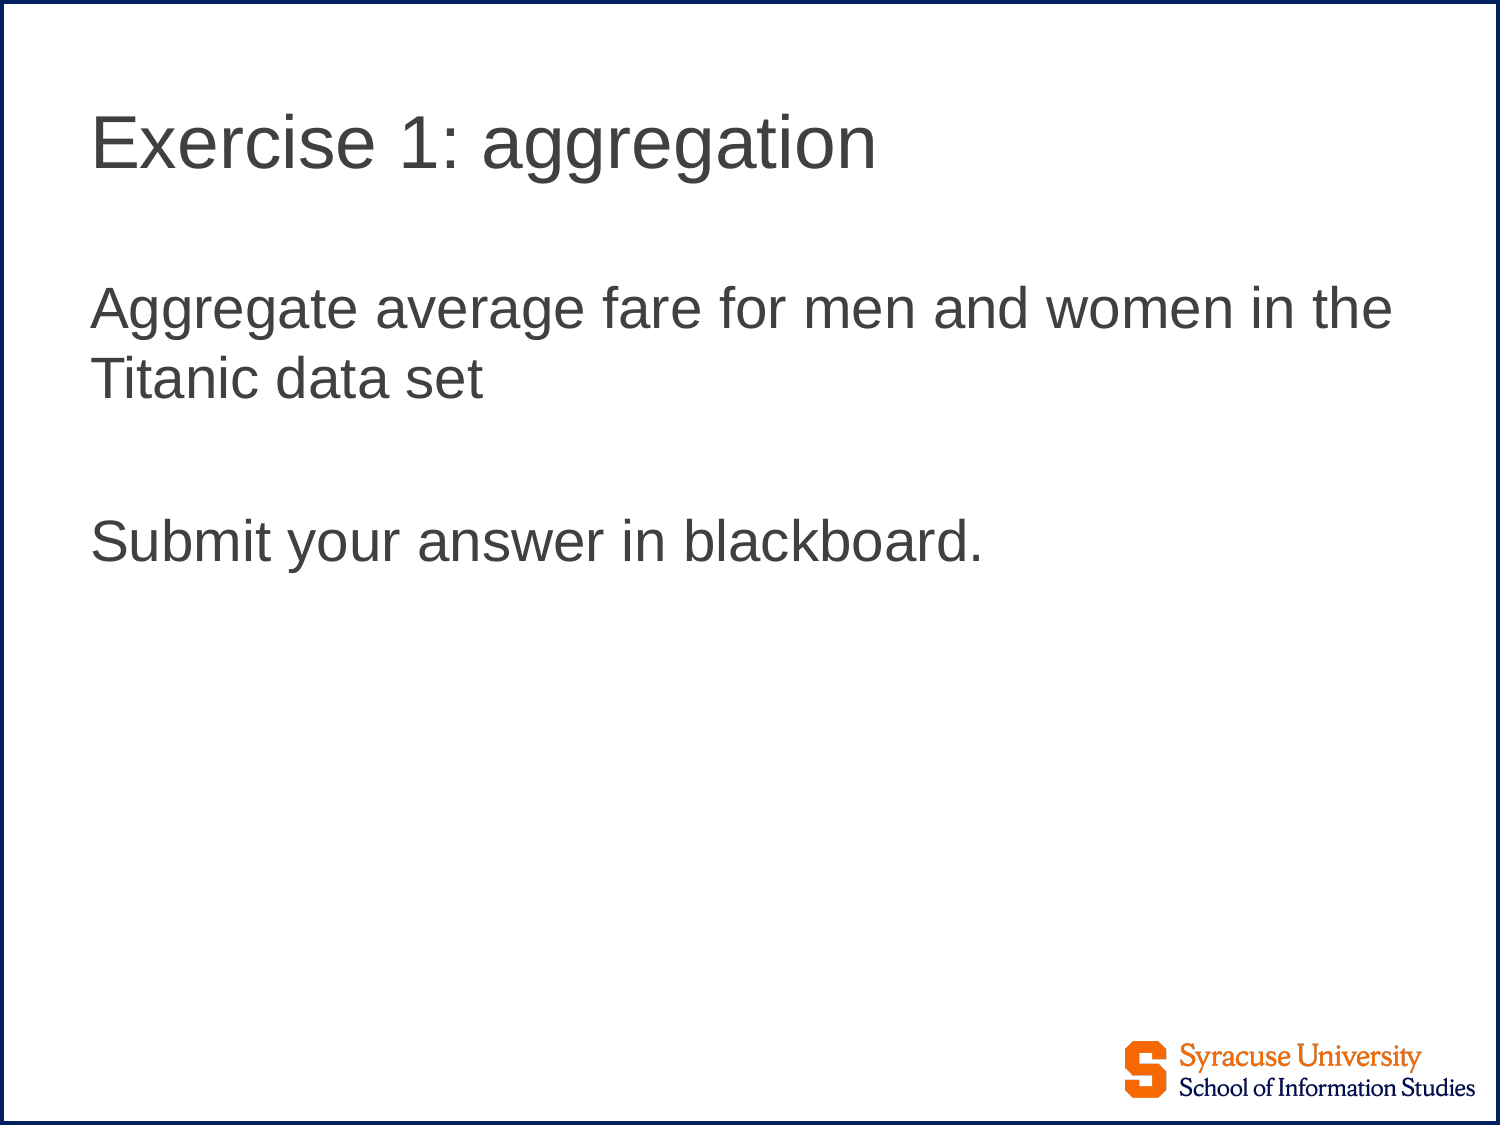

# Exercise 1: aggregation
Aggregate average fare for men and women in the Titanic data set

Submit your answer in blackboard.